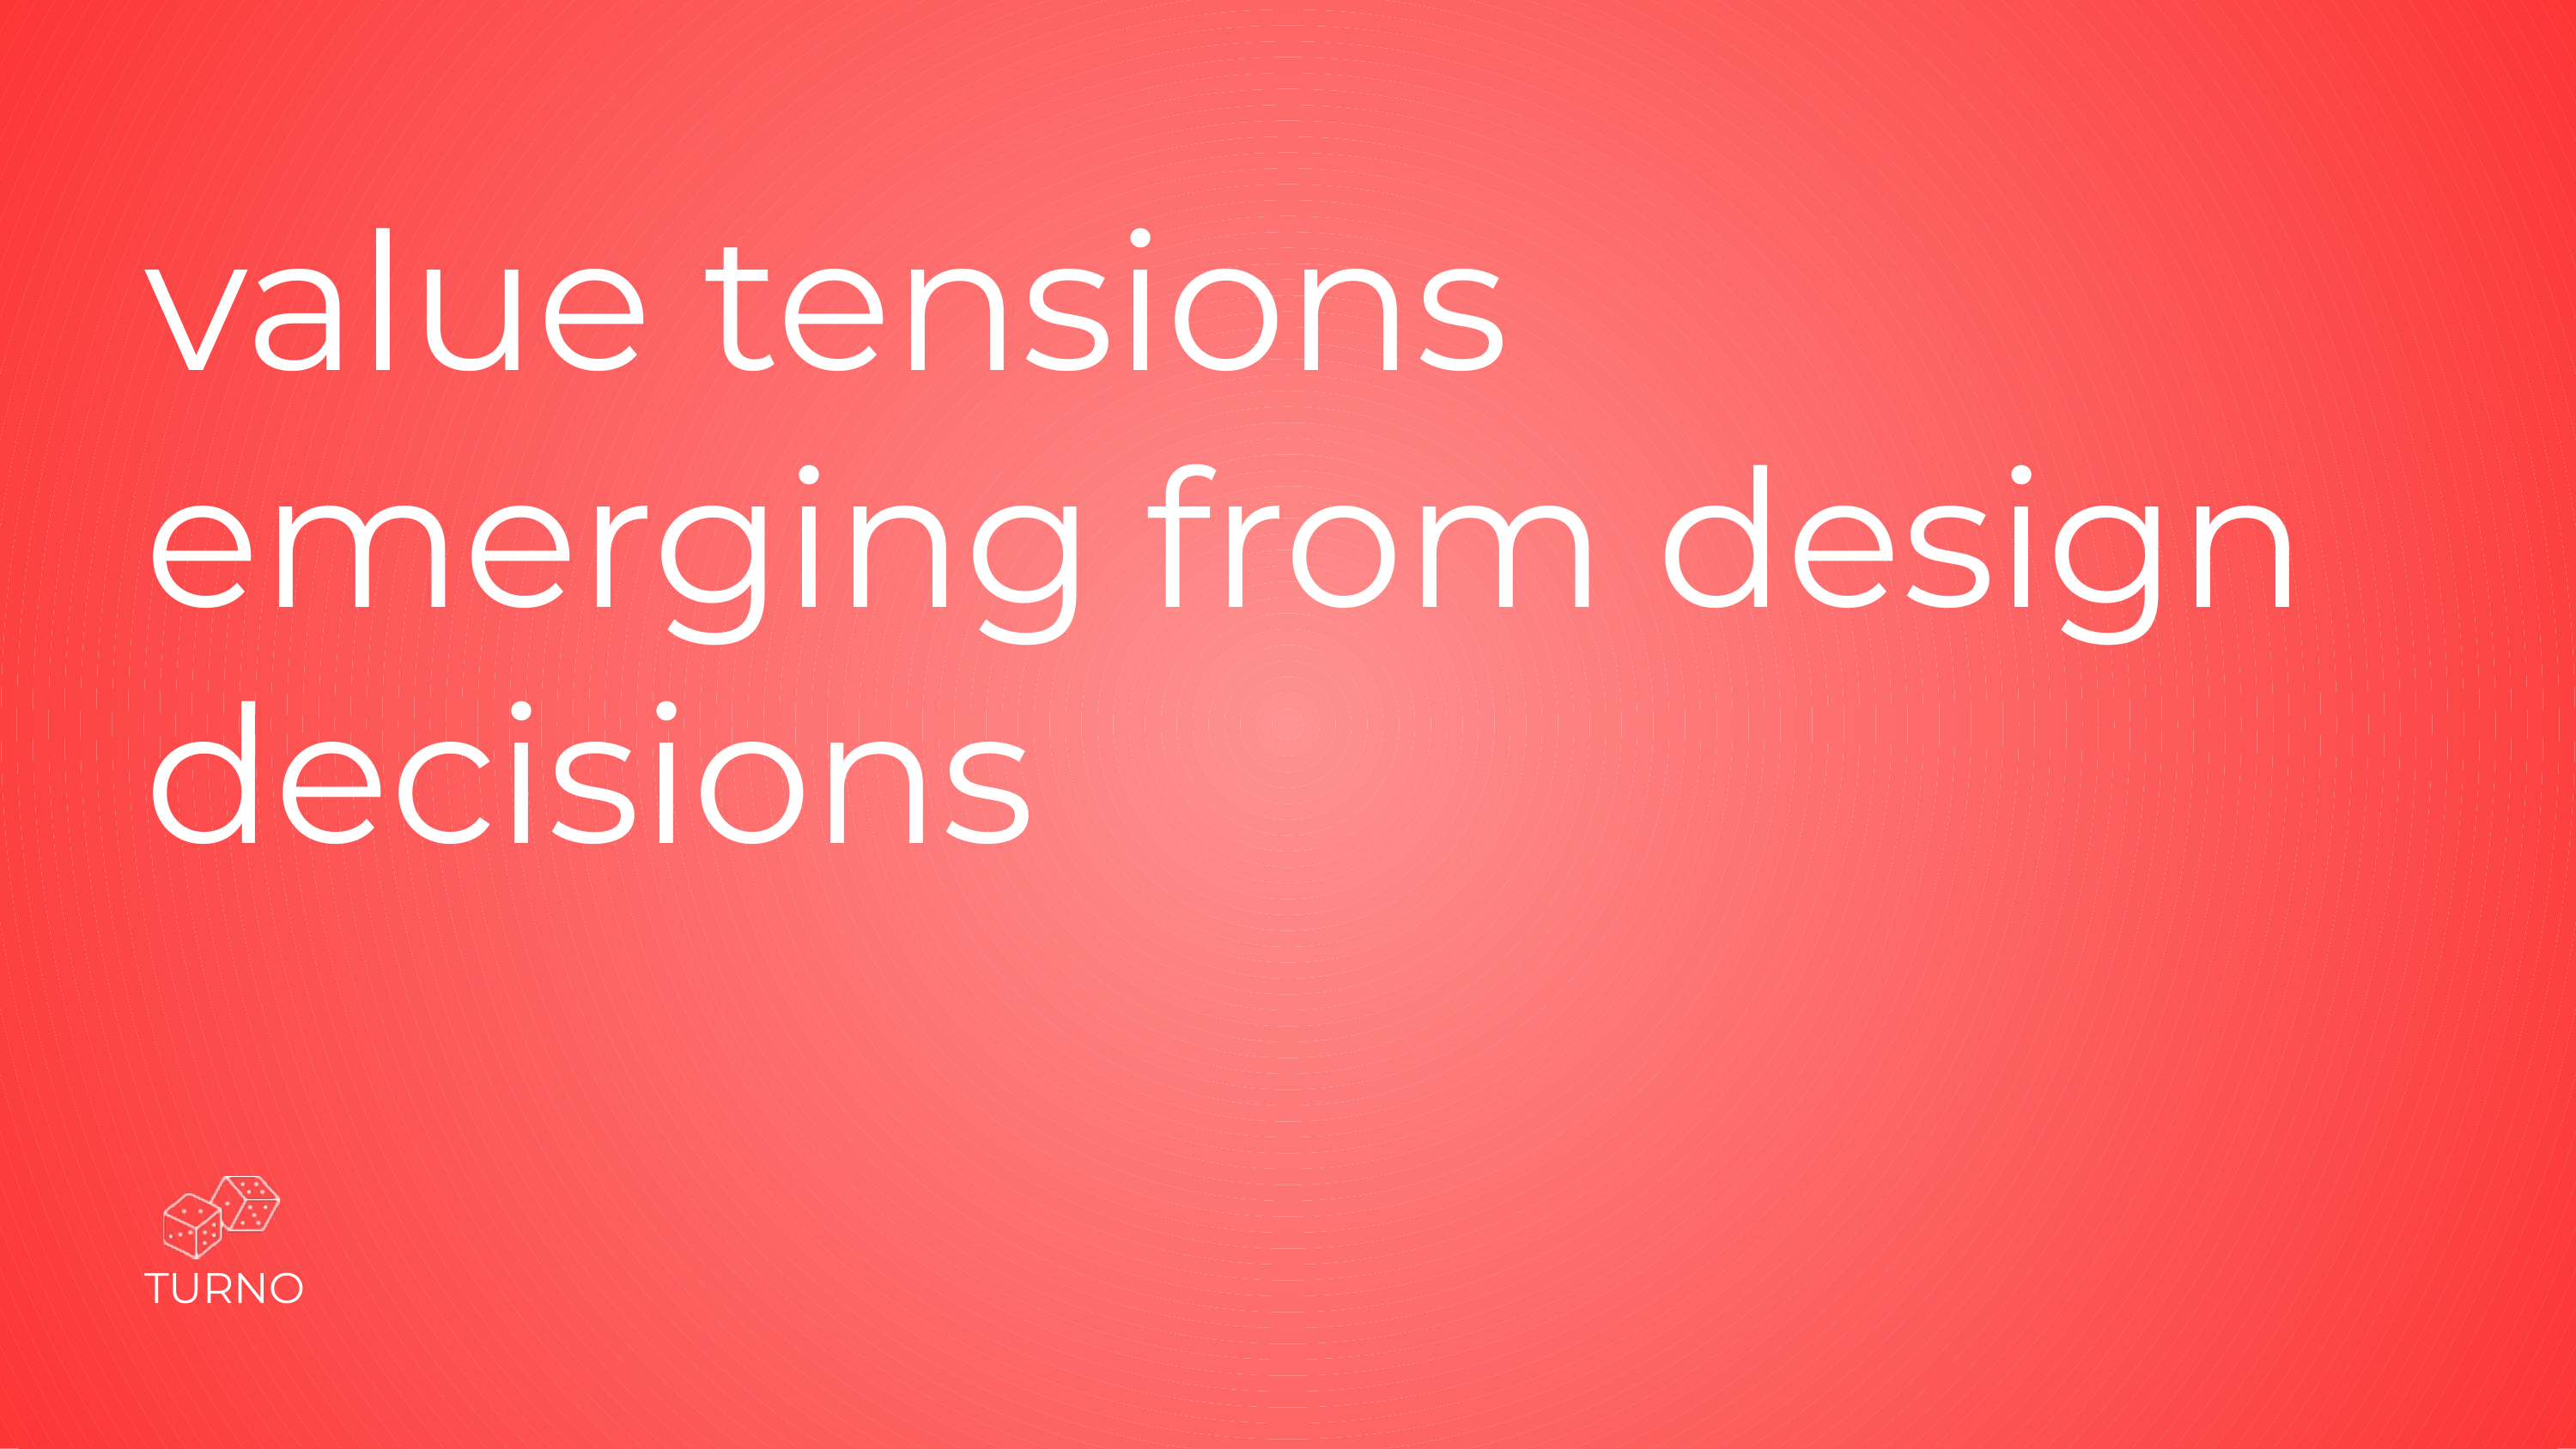

value tensions emerging from design decisions

TURNO